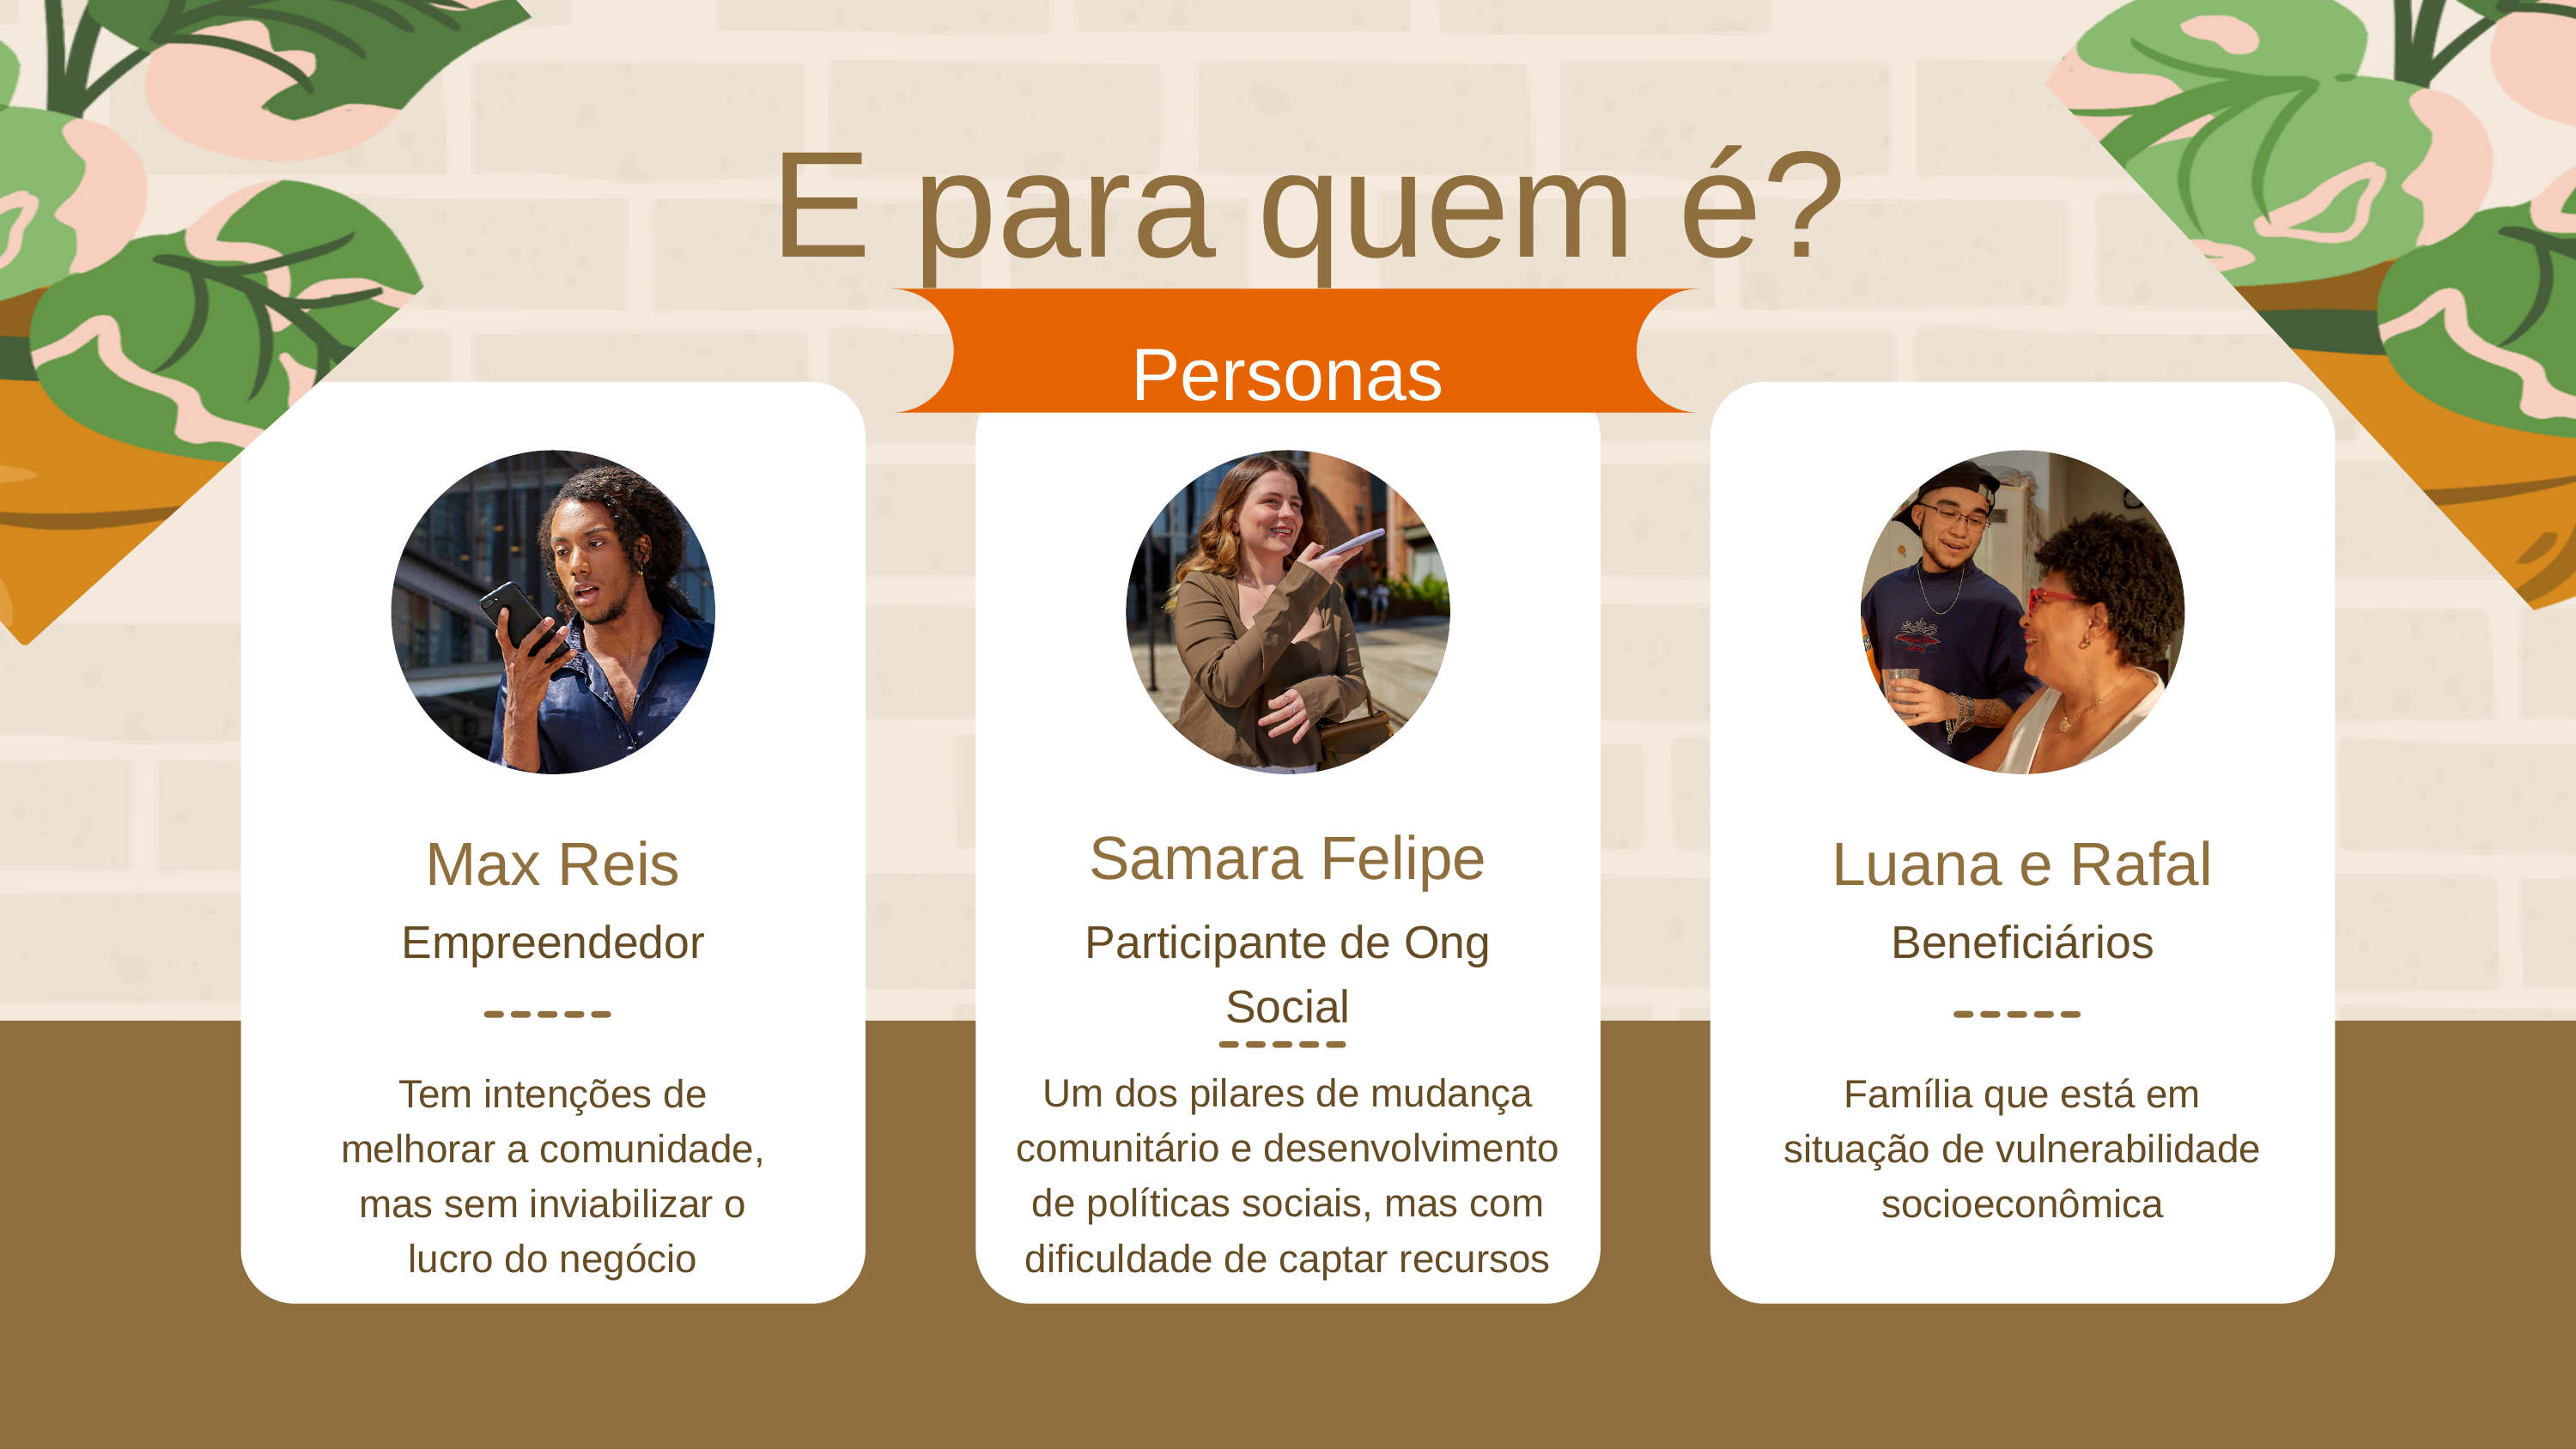

E para quem é?

Personas

Samara Felipe
Max Reis
Luana e Rafal
Empreendedor
Participante de Ong Social
Beneficiários

Um dos pilares de mudança comunitário e desenvolvimento de políticas sociais, mas com dificuldade de captar recursos
Tem intenções de melhorar a comunidade, mas sem inviabilizar o lucro do negócio
Família que está em situação de vulnerabilidade socioeconômica